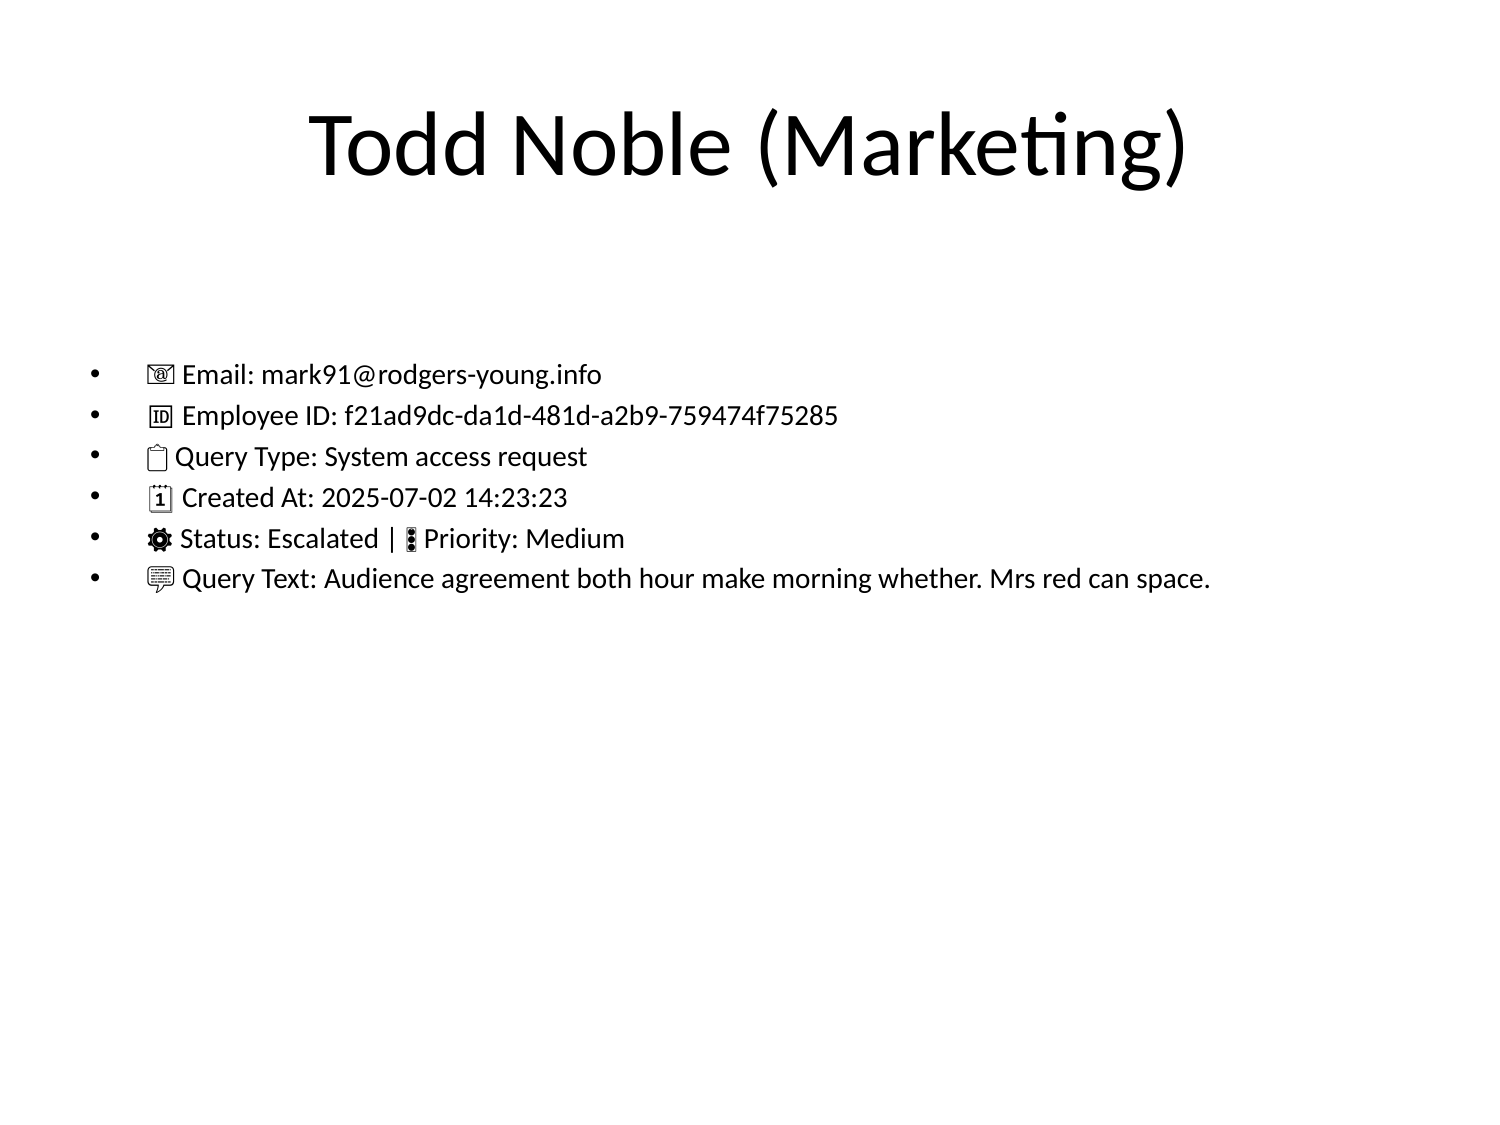

# Todd Noble (Marketing)

📧 Email: mark91@rodgers-young.info
🆔 Employee ID: f21ad9dc-da1d-481d-a2b9-759474f75285
📋 Query Type: System access request
🗓 Created At: 2025-07-02 14:23:23
⚙ Status: Escalated | 🚦 Priority: Medium
💬 Query Text: Audience agreement both hour make morning whether. Mrs red can space.